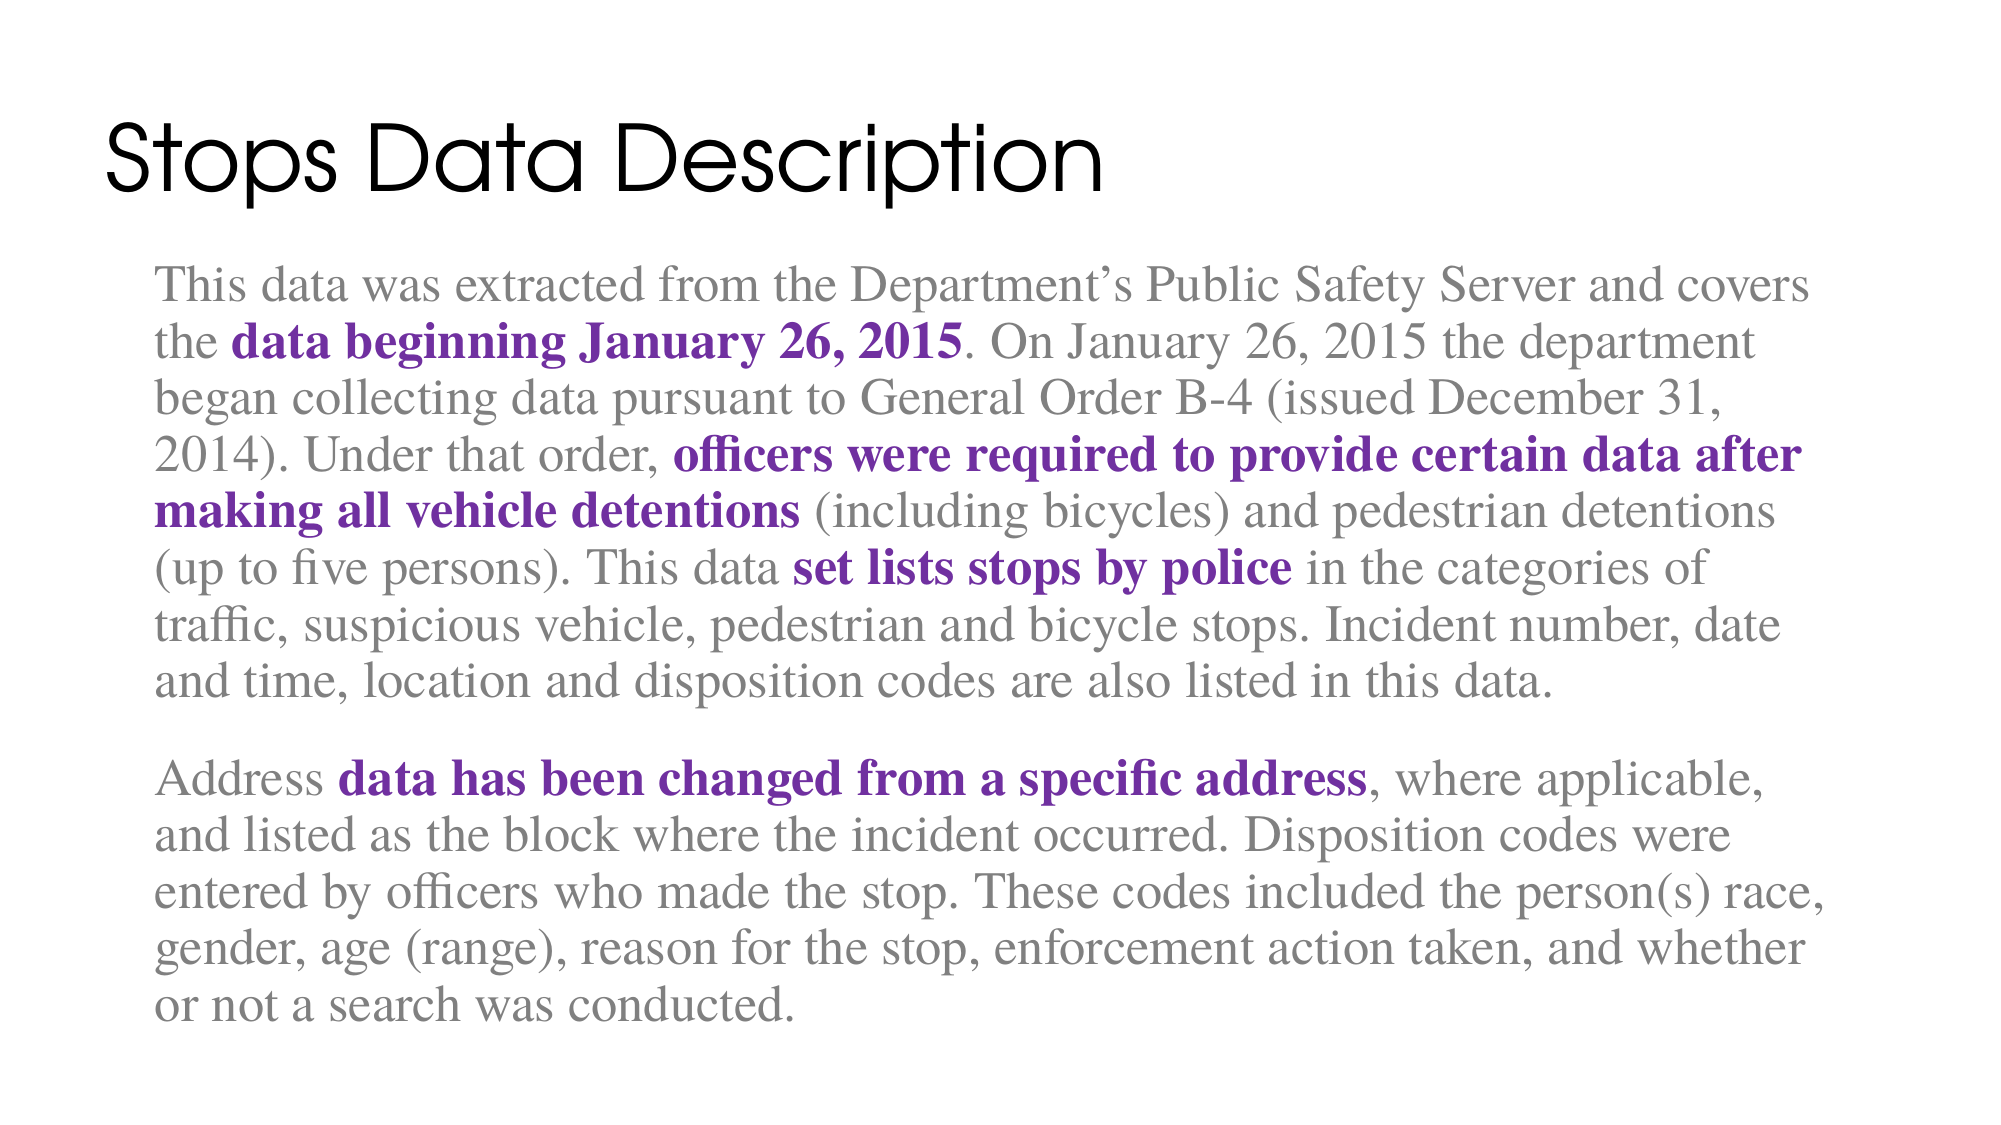

# Stops Data Description
This data was extracted from the Department’s Public Safety Server and covers the data beginning January 26, 2015. On January 26, 2015 the department began collecting data pursuant to General Order B-4 (issued December 31, 2014). Under that order, officers were required to provide certain data after making all vehicle detentions (including bicycles) and pedestrian detentions (up to five persons). This data set lists stops by police in the categories of traffic, suspicious vehicle, pedestrian and bicycle stops. Incident number, date and time, location and disposition codes are also listed in this data.
Address data has been changed from a specific address, where applicable, and listed as the block where the incident occurred. Disposition codes were entered by officers who made the stop. These codes included the person(s) race, gender, age (range), reason for the stop, enforcement action taken, and whether or not a search was conducted.